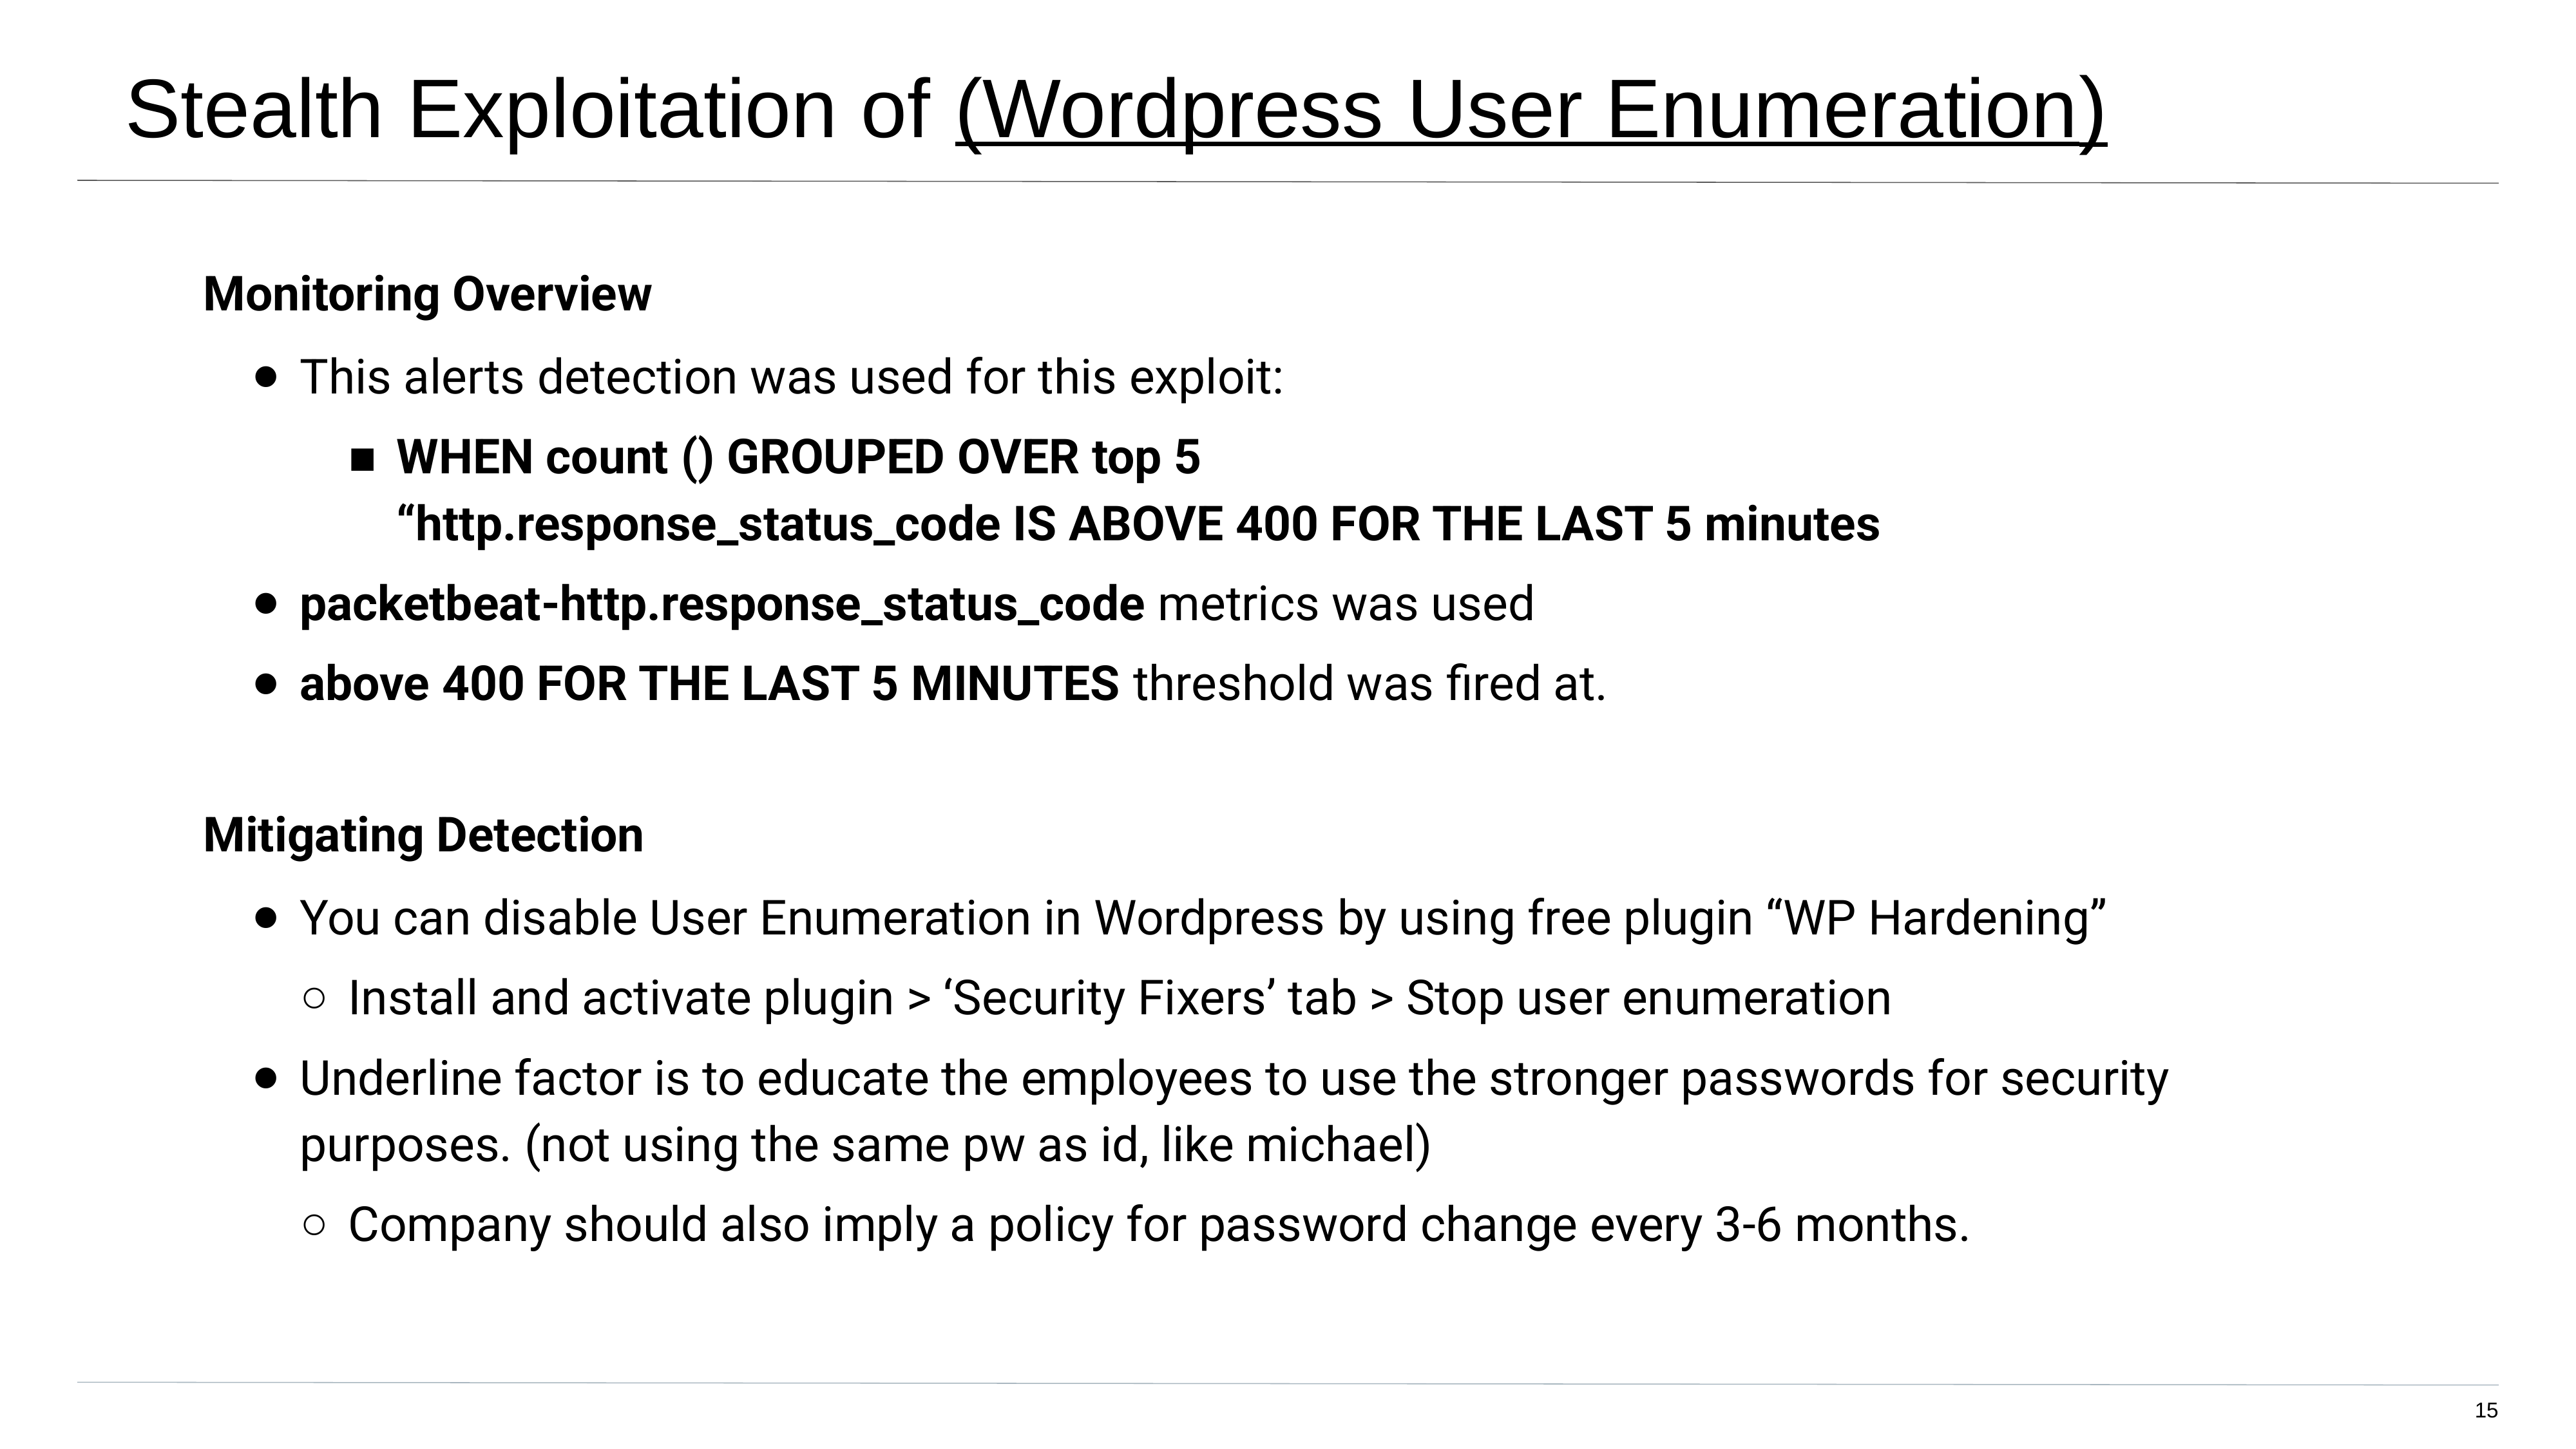

# Stealth Exploitation of (Wordpress User Enumeration)

Monitoring Overview
This alerts detection was used for this exploit:
WHEN count () GROUPED OVER top 5
“http.response_status_code IS ABOVE 400 FOR THE LAST 5 minutes
packetbeat-http.response_status_code metrics was used
above 400 FOR THE LAST 5 MINUTES threshold was fired at.

Mitigating Detection
You can disable User Enumeration in Wordpress by using free plugin “WP Hardening”
Install and activate plugin > ‘Security Fixers’ tab > Stop user enumeration
Underline factor is to educate the employees to use the stronger passwords for security purposes. (not using the same pw as id, like michael)
Company should also imply a policy for password change every 3-6 months.

15